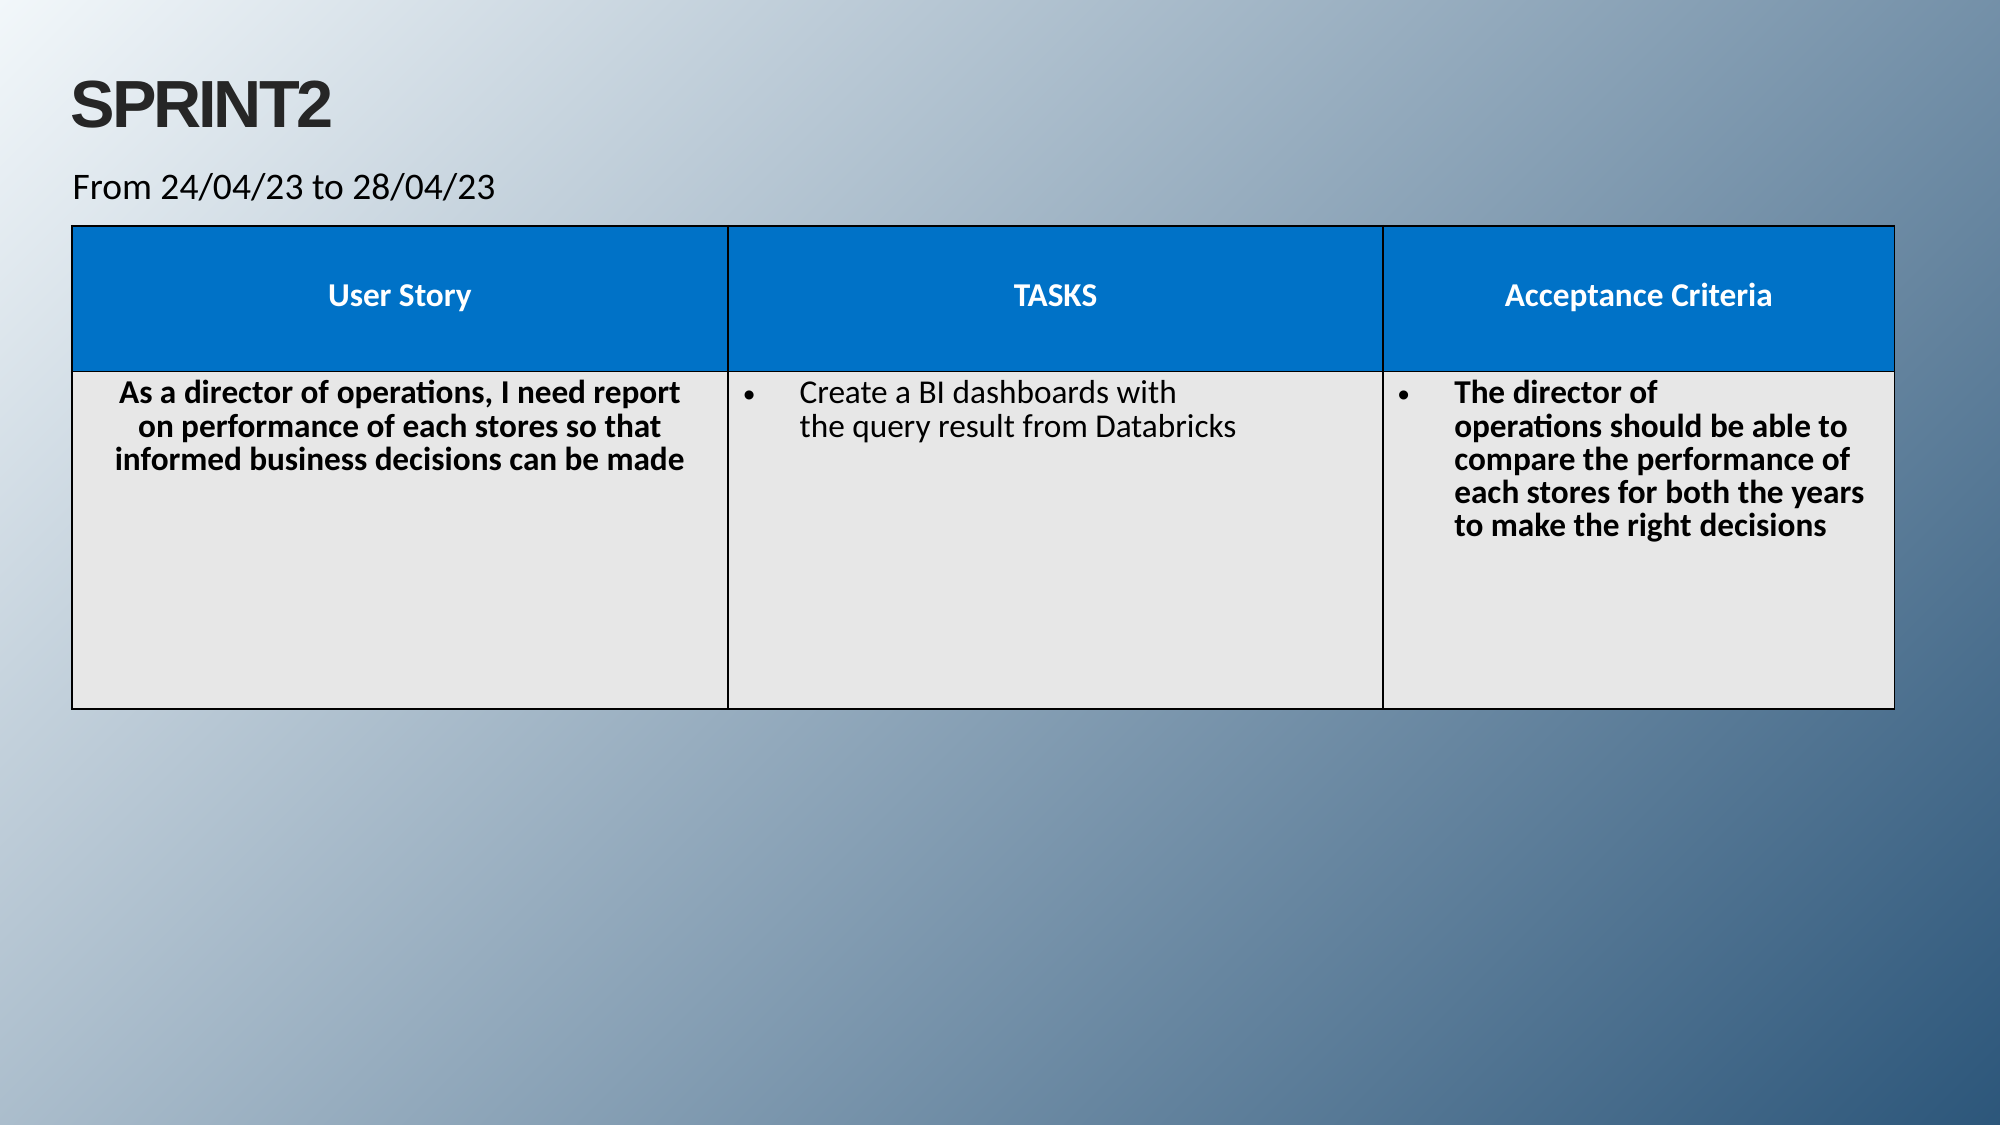

# SPRINT2
From 24/04/23 to 28/04/23
| User Story​ | TASKS​ | Acceptance Criteria​ |
| --- | --- | --- |
| As a director of operations, I need report on performance of each stores so that informed business decisions can be made​ ​ ​ ​ | Create a BI dashboards with the query result from Databricks​ | The director of operations should be able to compare the performance of each stores for both the years to make the right decisions​ ​ |